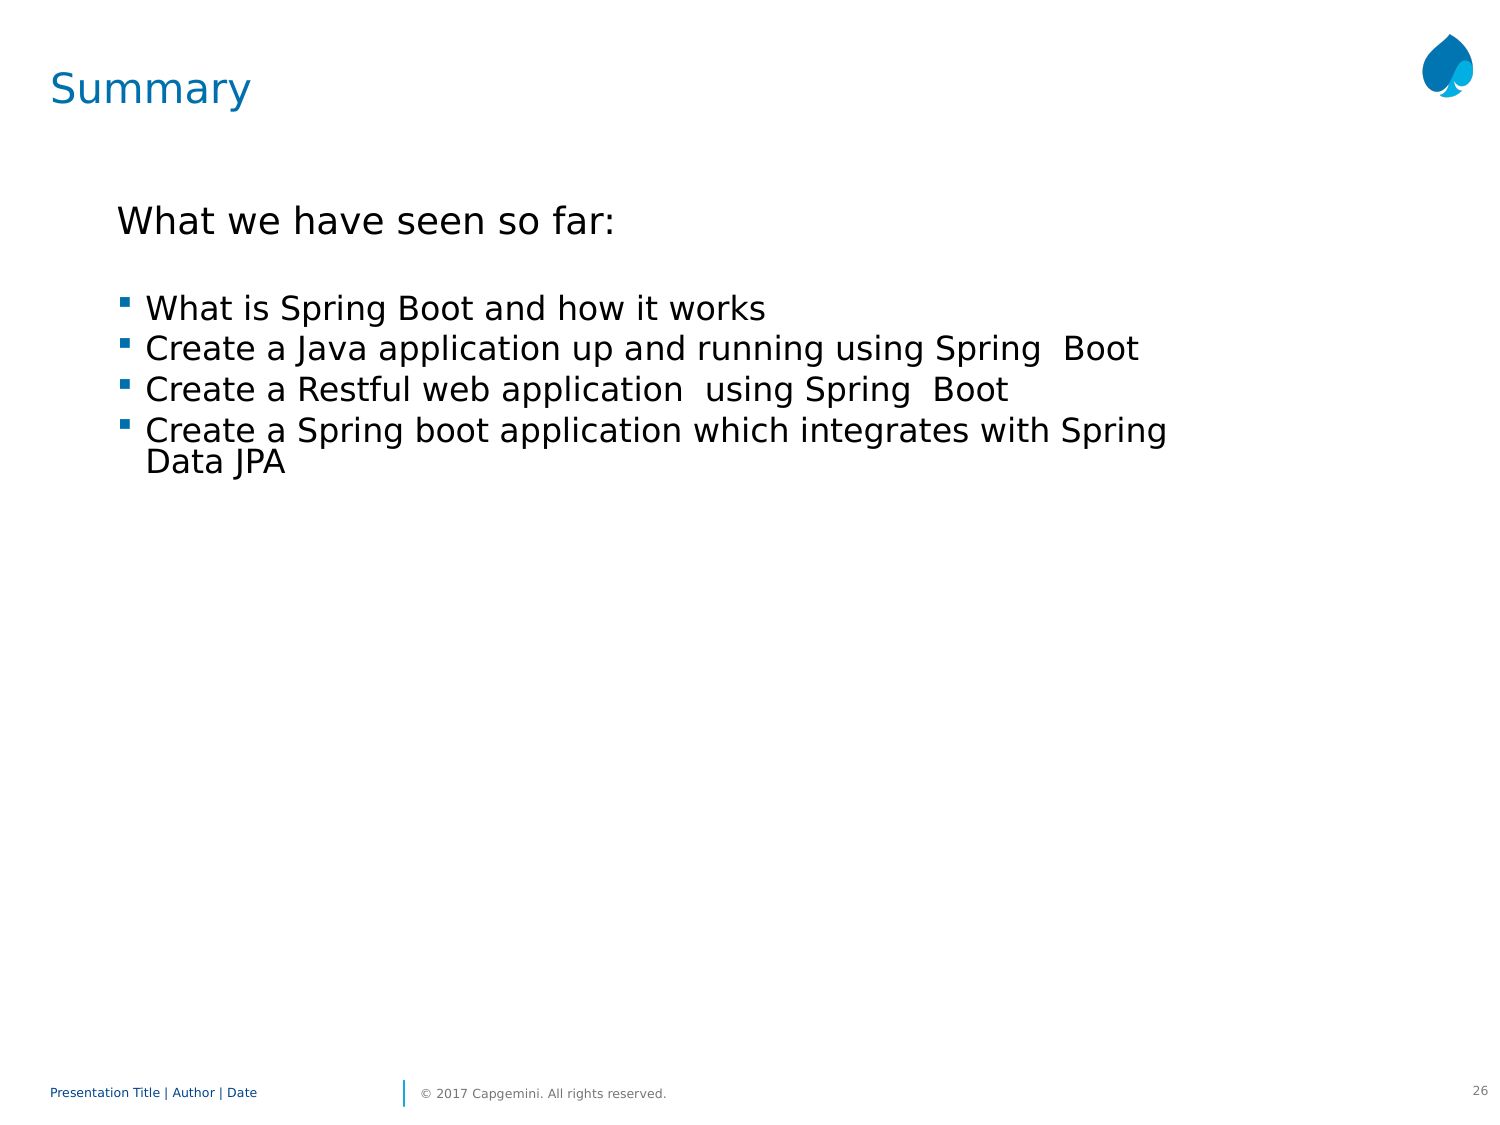

Summary
What we have seen so far:

What is Spring Boot and how it works
Create a Java application up and running using Spring  Boot
Create a Restful web application  using Spring  Boot
Create a Spring boot application which integrates with Spring Data JPA